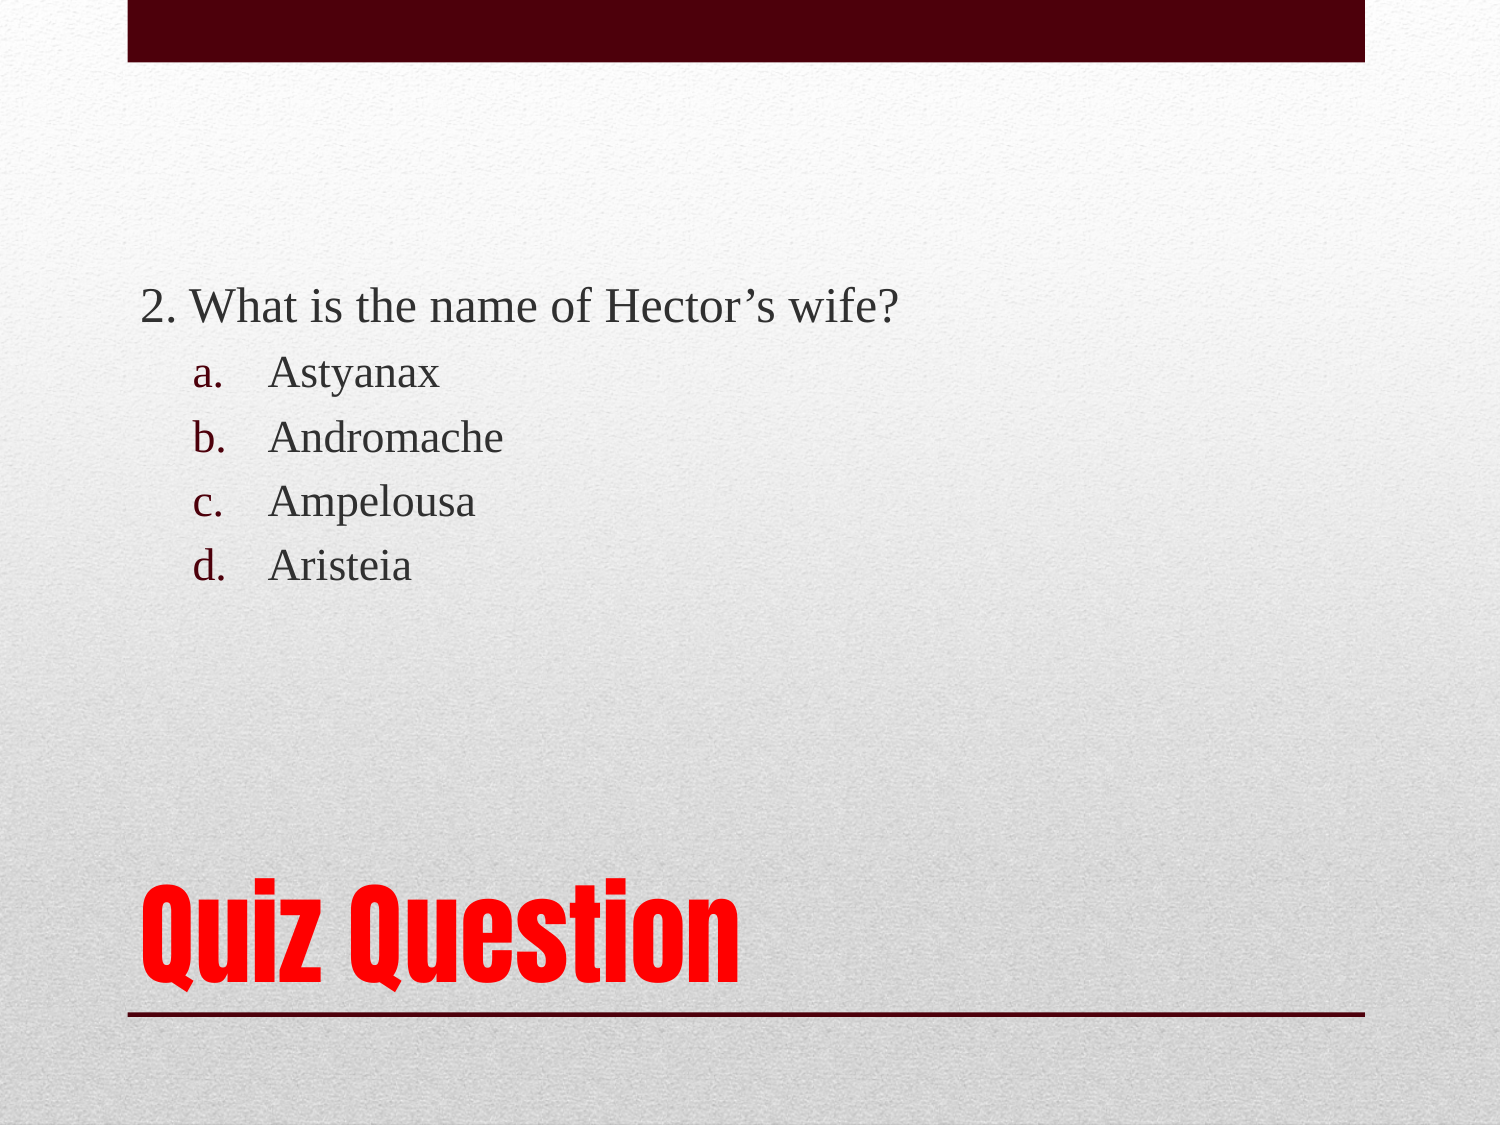

2. What is the name of Hector’s wife?
Astyanax
Andromache
Ampelousa
Aristeia
# Quiz Question